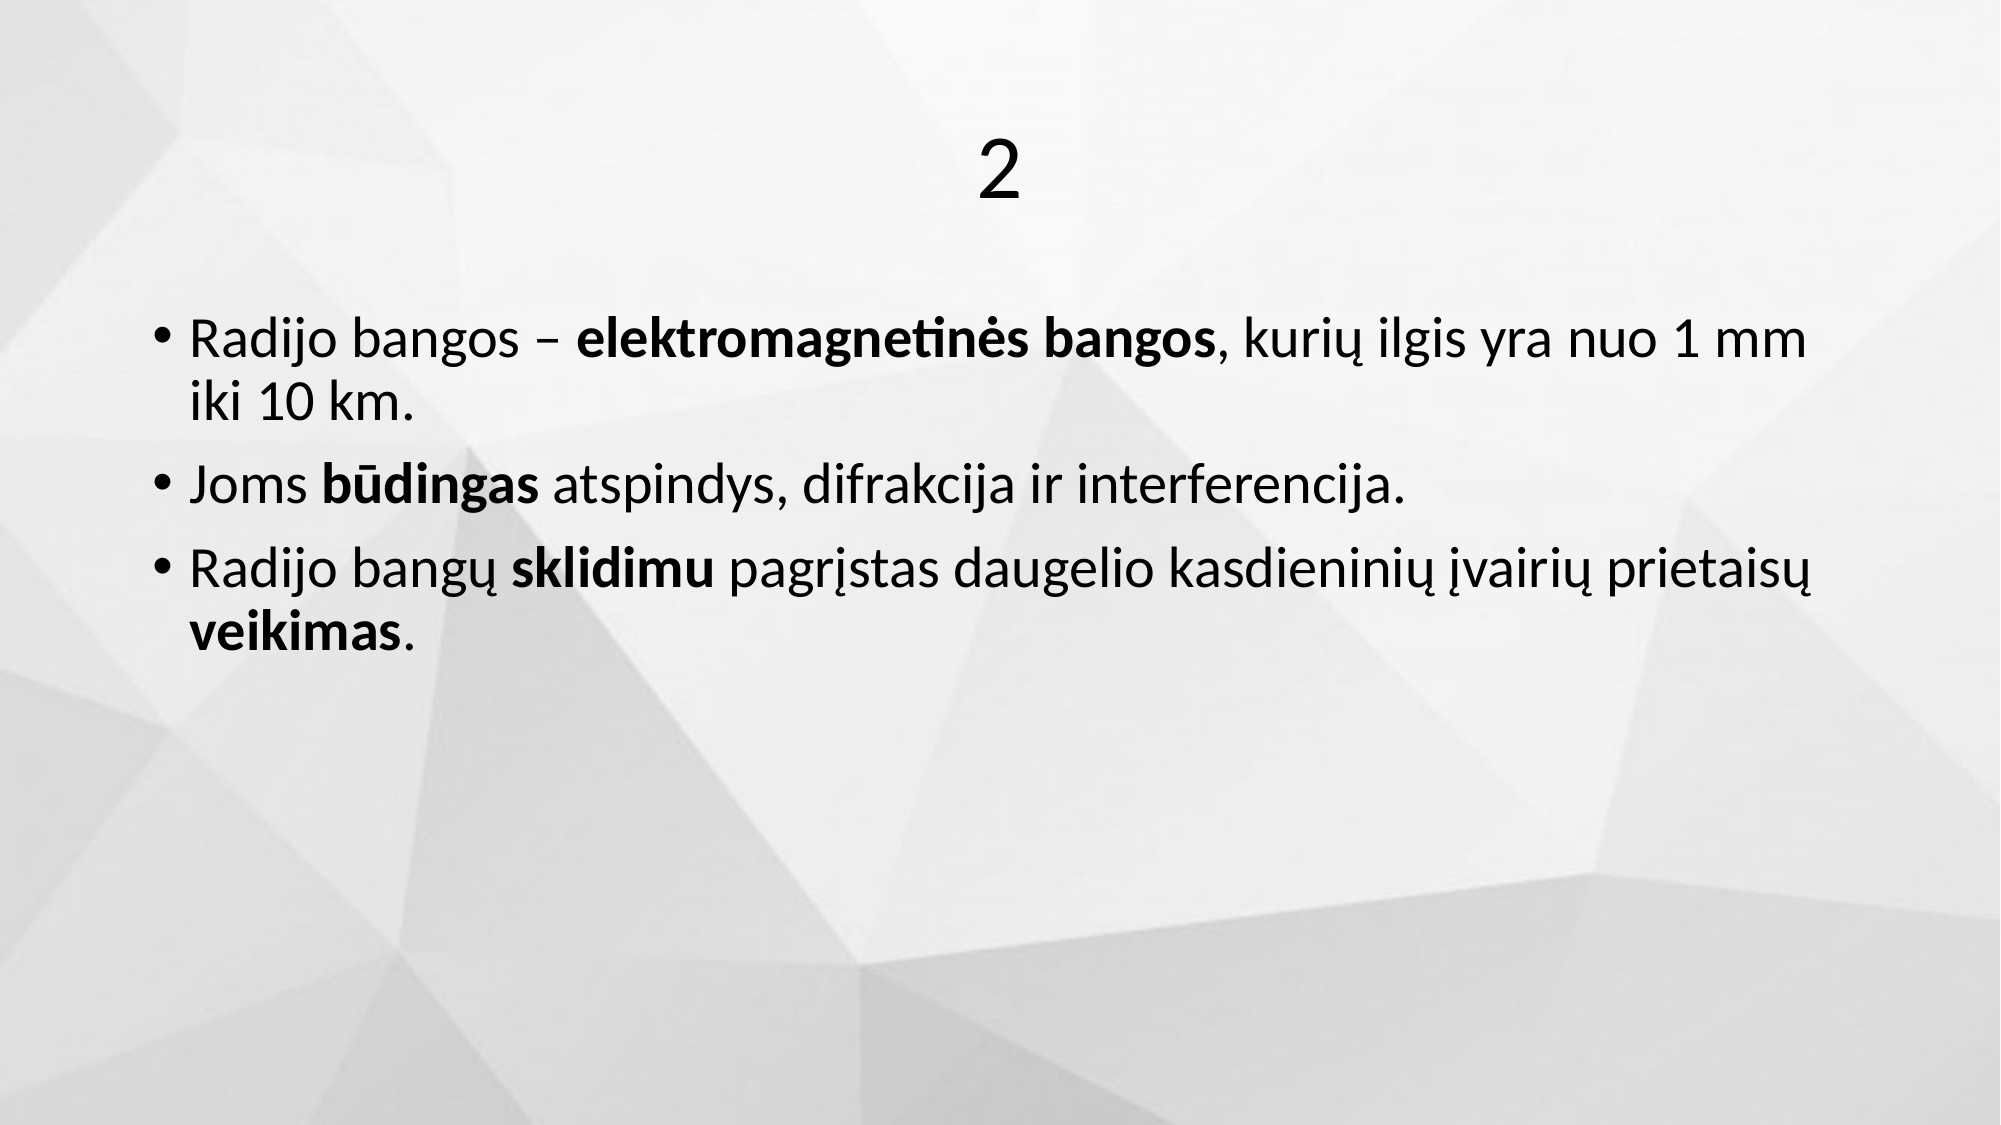

# 2
Radijo bangos – elektromagnetinės bangos, kurių ilgis yra nuo 1 mm iki 10 km.
Joms būdingas atspindys, difrakcija ir interferencija.
Radijo bangų sklidimu pagrįstas daugelio kasdieninių įvairių prietaisų veikimas.